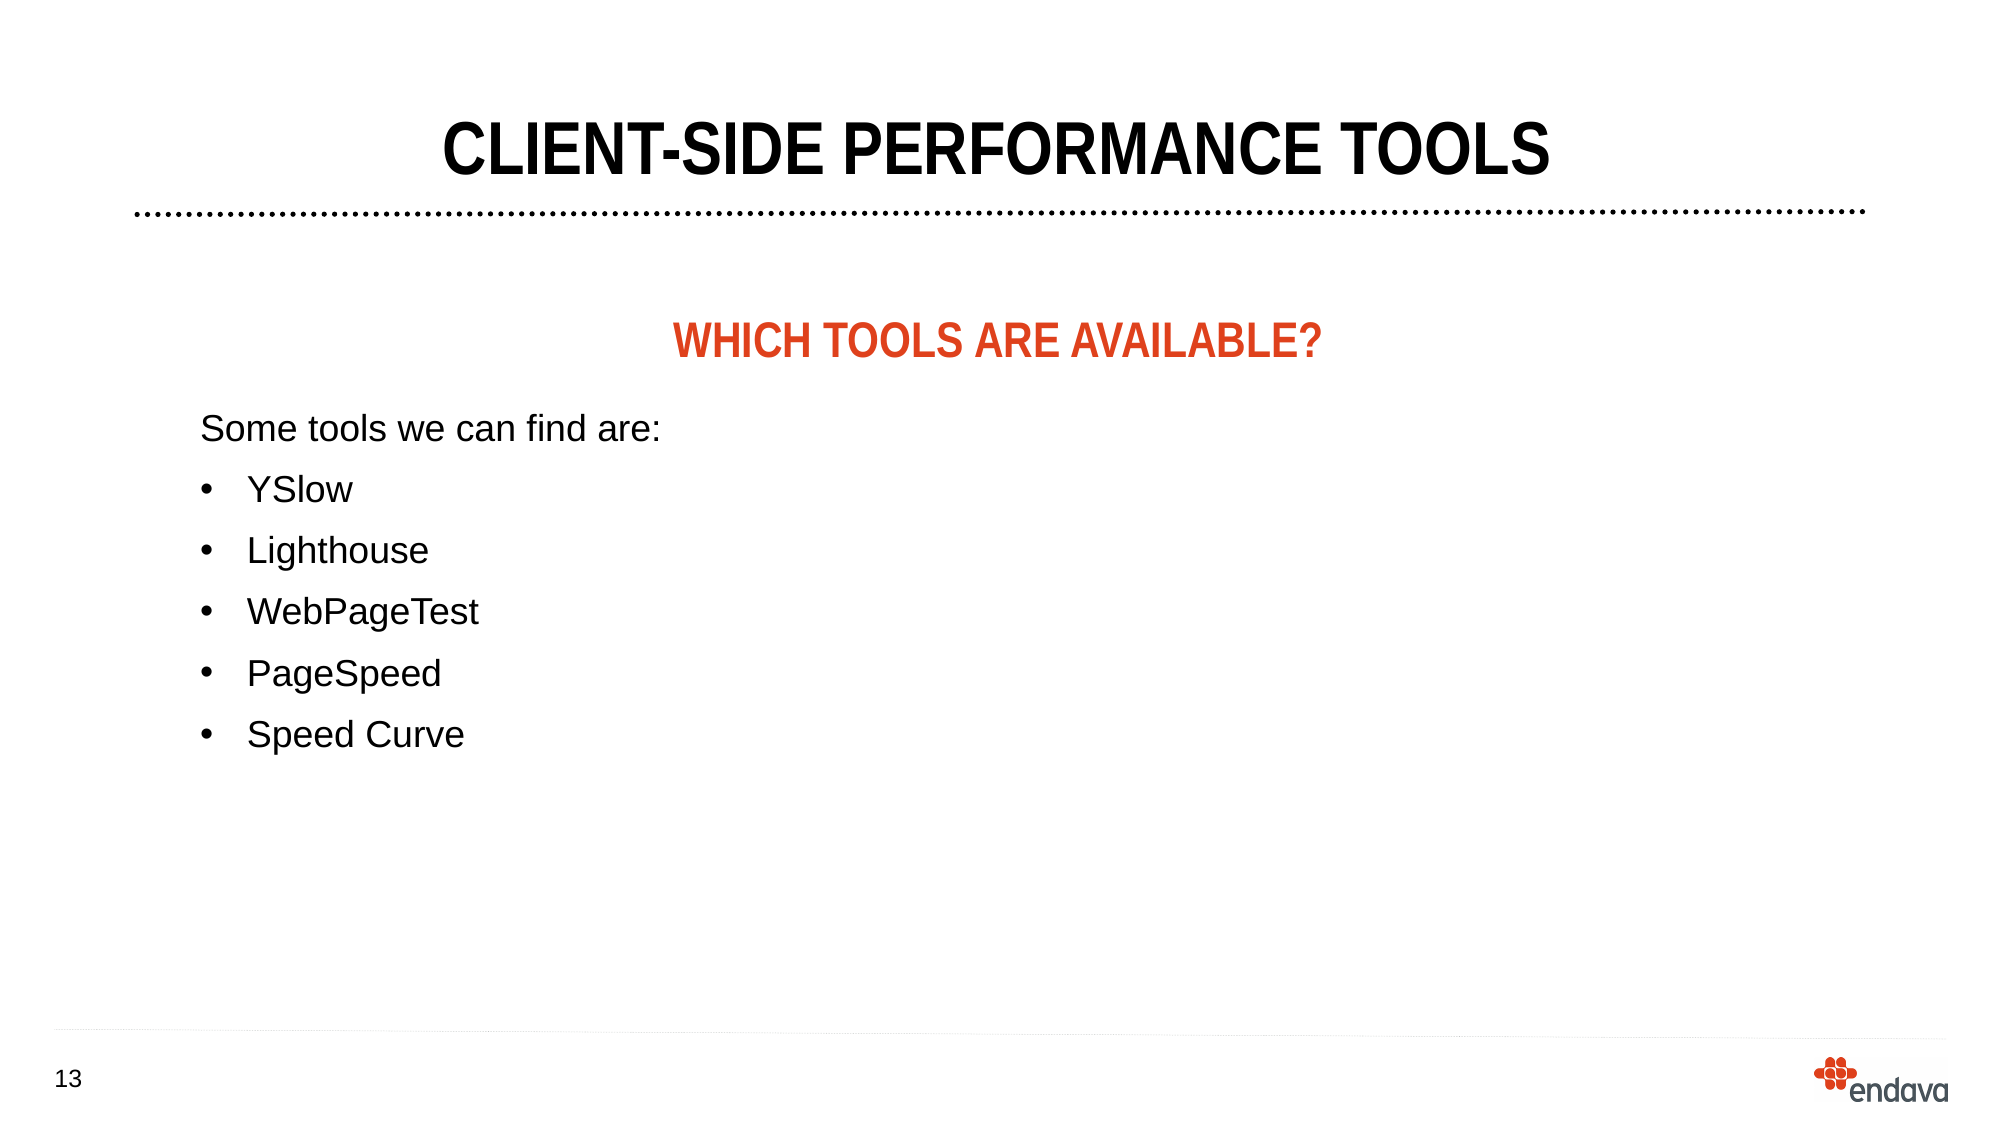

# Client-side performance tools
Which tools are available?
Some tools we can find are:
YSlow
Lighthouse
WebPageTest
PageSpeed
Speed Curve